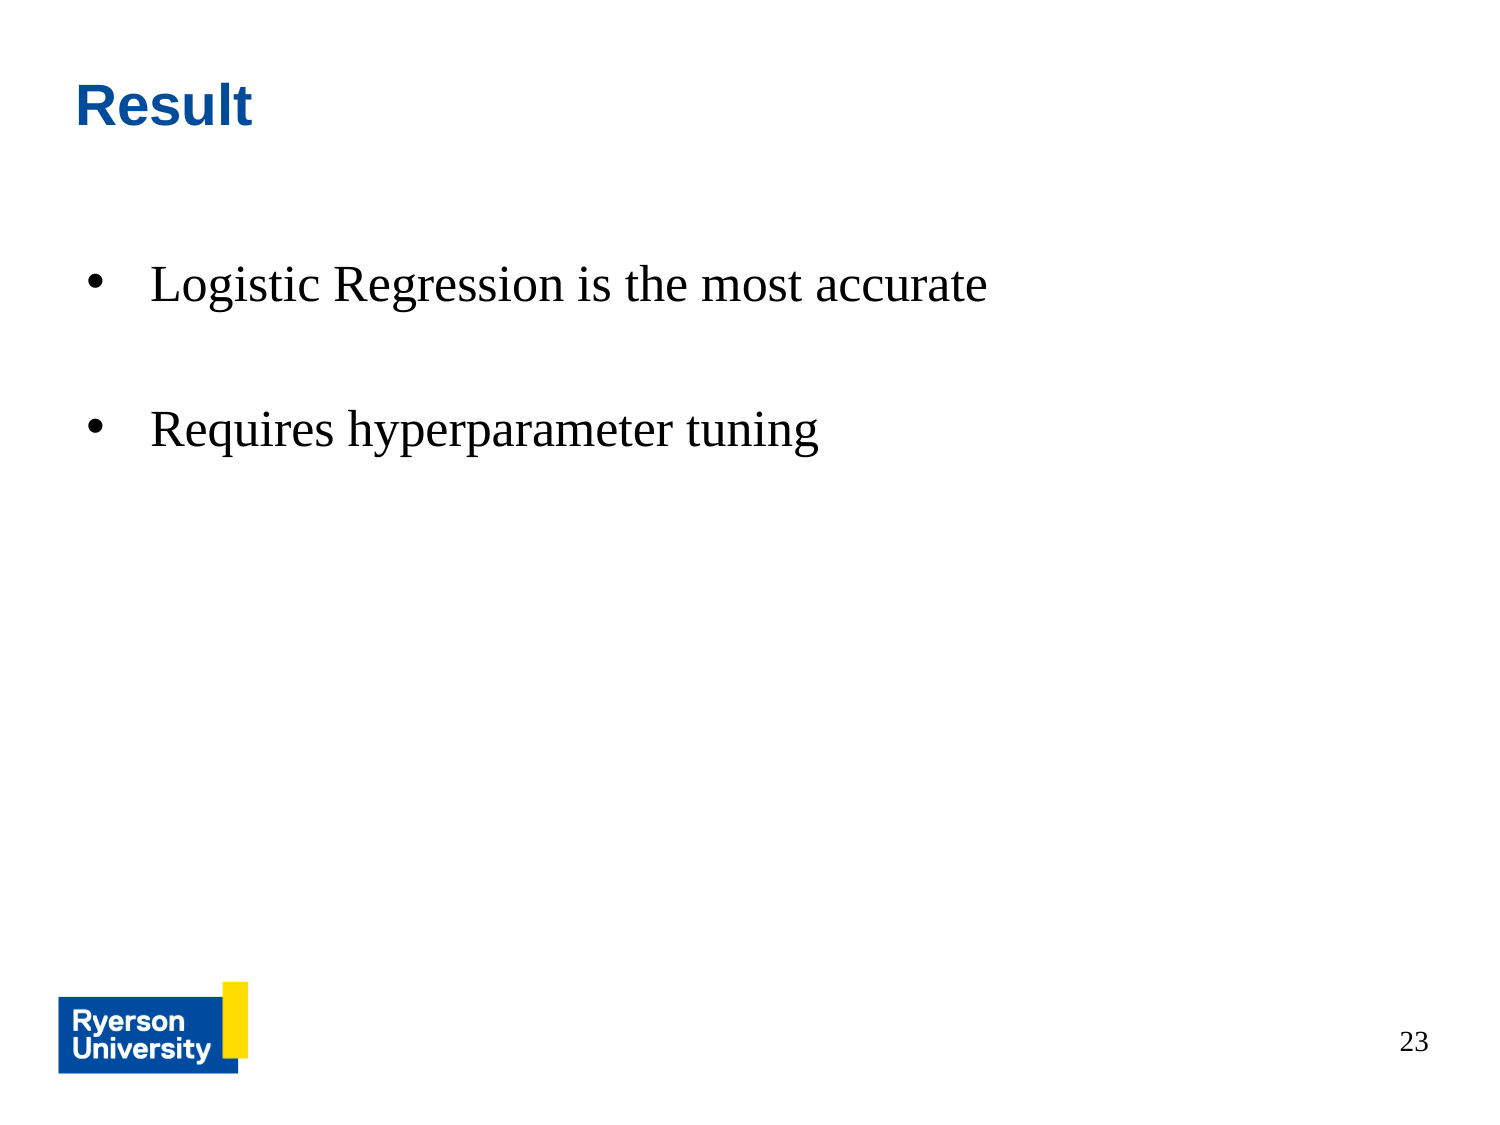

# Result
Logistic Regression is the most accurate

Requires hyperparameter tuning
23